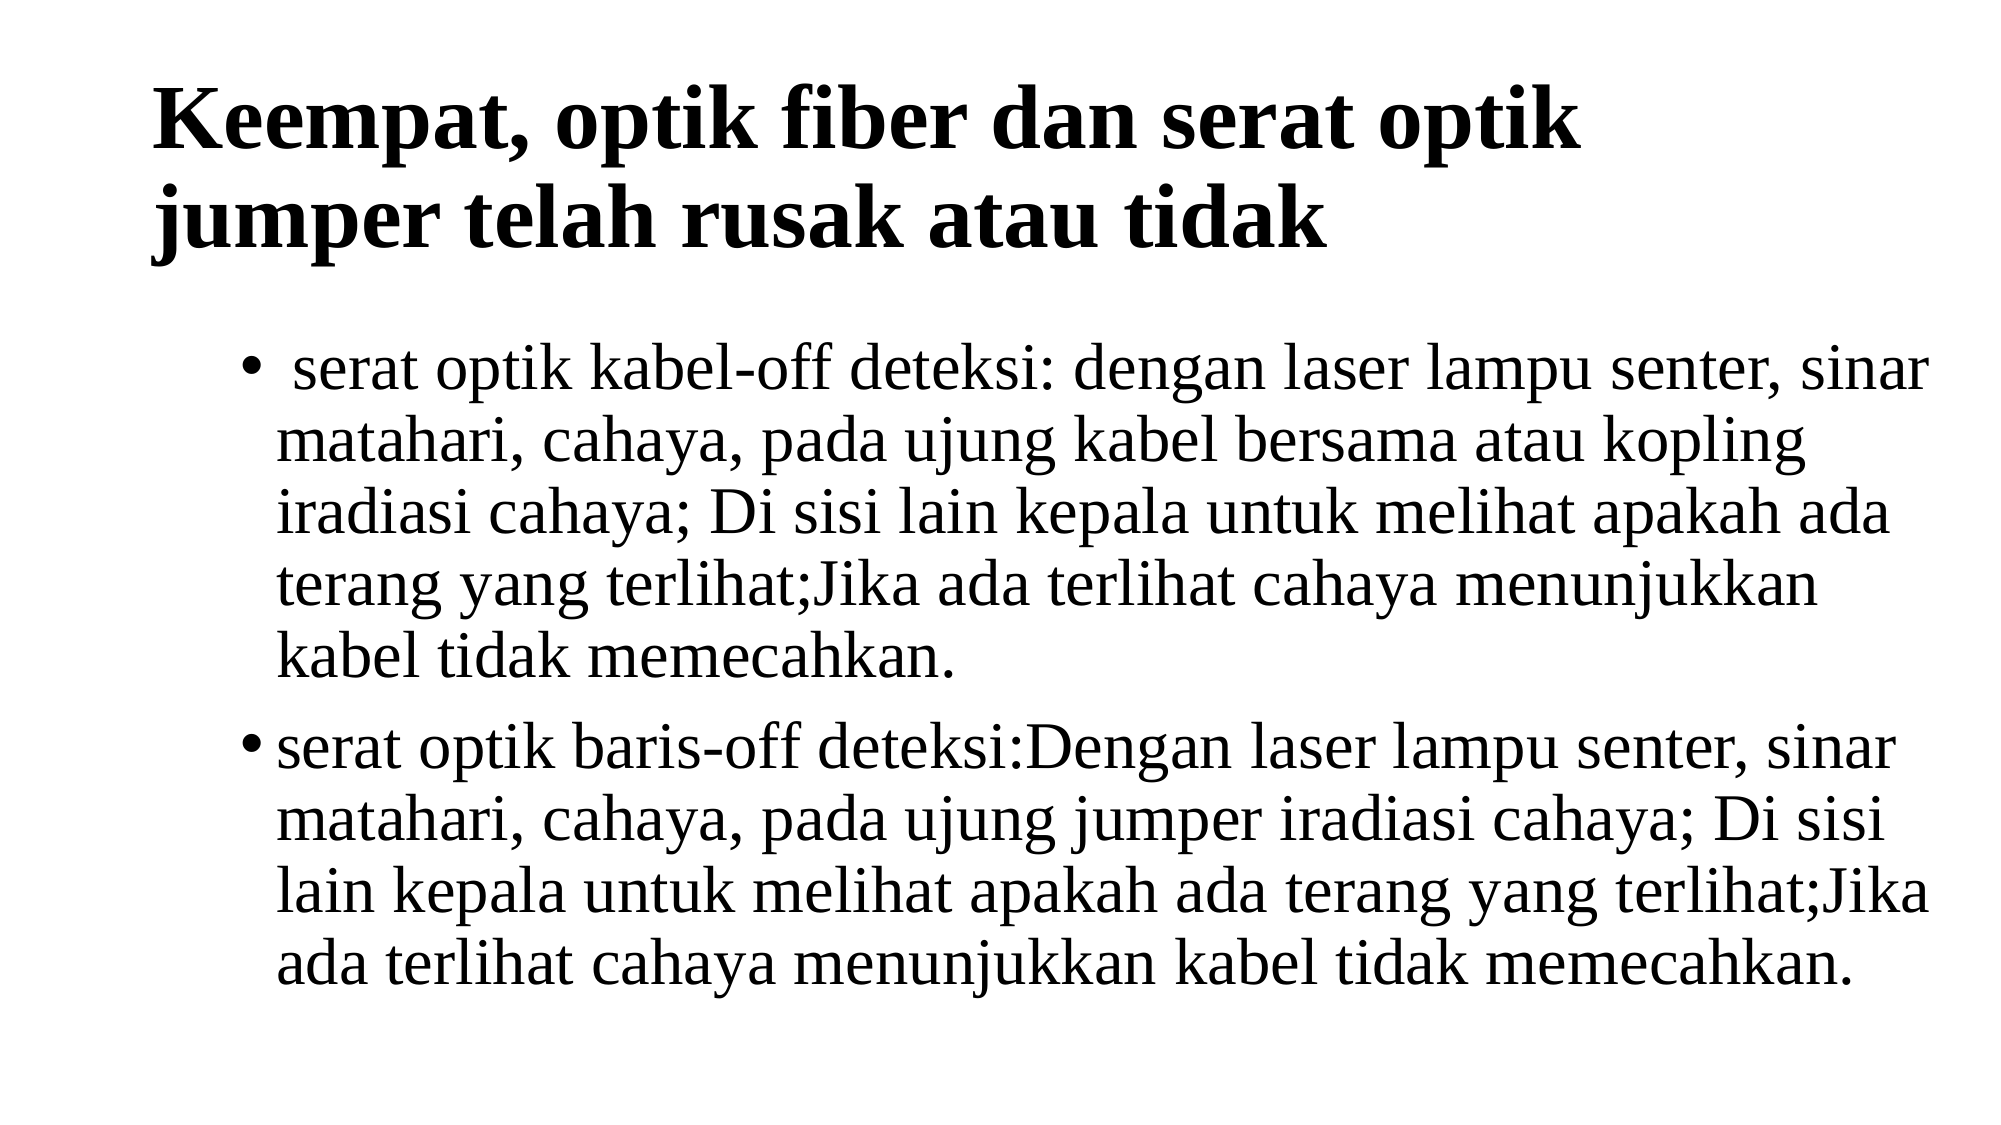

# Keempat, optik fiber dan serat optik jumper telah rusak atau tidak
 serat optik kabel-off deteksi: dengan laser lampu senter, sinar matahari, cahaya, pada ujung kabel bersama atau kopling iradiasi cahaya; Di sisi lain kepala untuk melihat apakah ada terang yang terlihat;Jika ada terlihat cahaya menunjukkan kabel tidak memecahkan.
serat optik baris-off deteksi:Dengan laser lampu senter, sinar matahari, cahaya, pada ujung jumper iradiasi cahaya; Di sisi lain kepala untuk melihat apakah ada terang yang terlihat;Jika ada terlihat cahaya menunjukkan kabel tidak memecahkan.